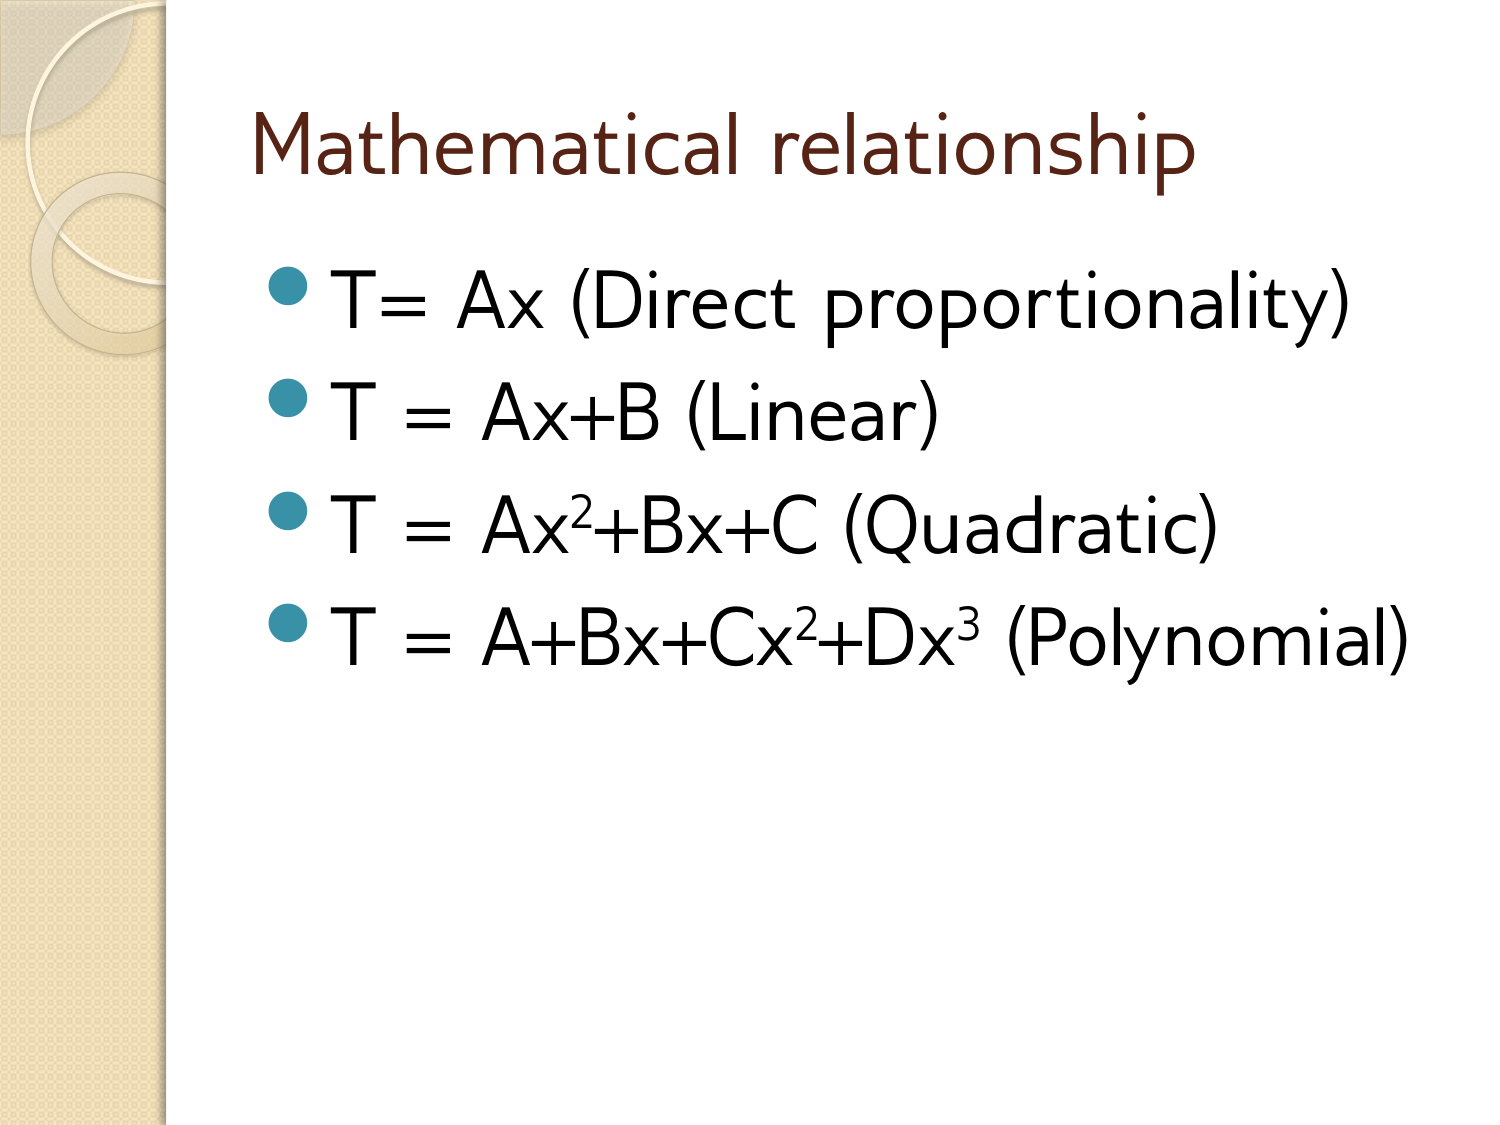

# Mathematical relationship
T= Ax (Direct proportionality)
T = Ax+B (Linear)
T = Ax2+Bx+C (Quadratic)
T = A+Bx+Cx2+Dx3 (Polynomial)